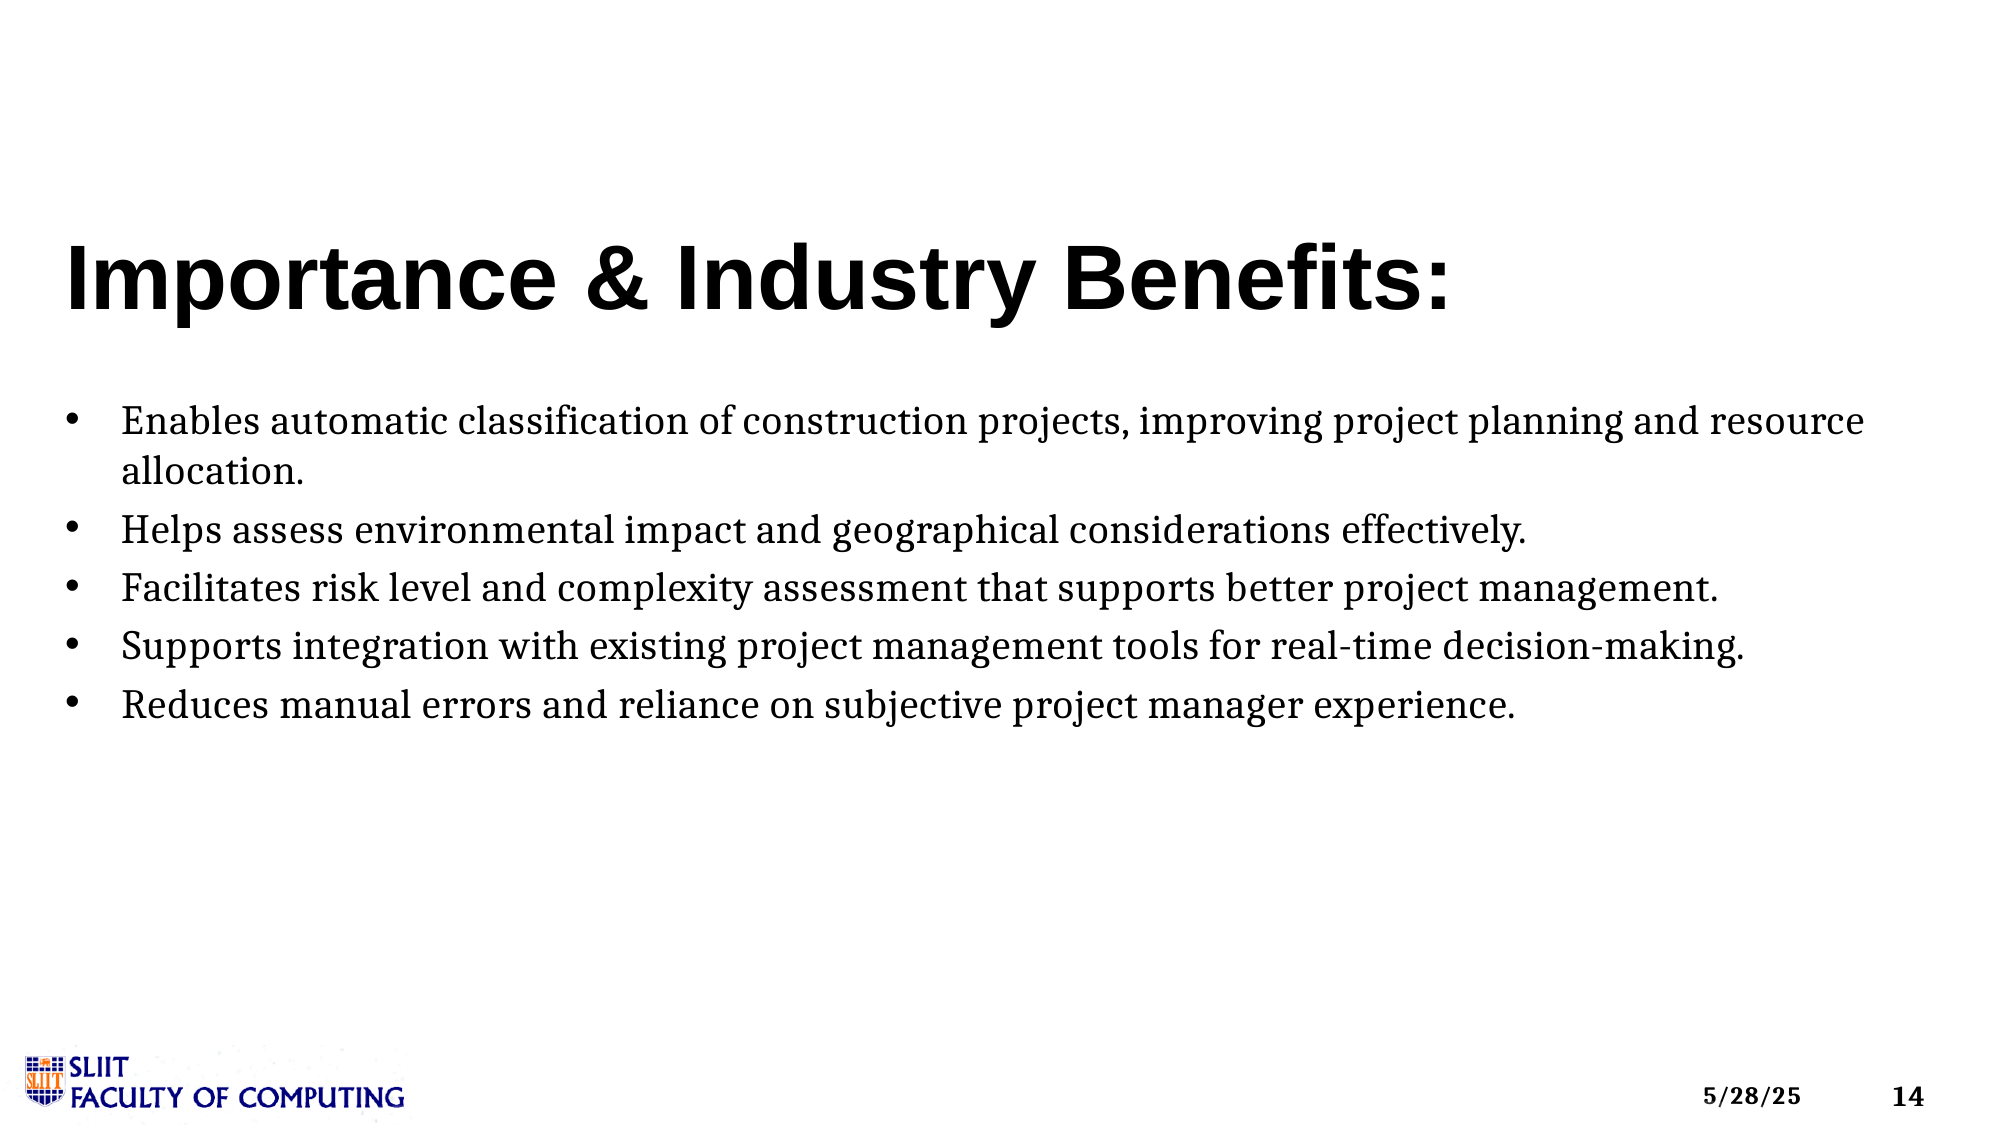

# Importance & Industry Benefits:
Enables automatic classification of construction projects, improving project planning and resource allocation.
Helps assess environmental impact and geographical considerations effectively.
Facilitates risk level and complexity assessment that supports better project management.
Supports integration with existing project management tools for real-time decision-making.
Reduces manual errors and reliance on subjective project manager experience.